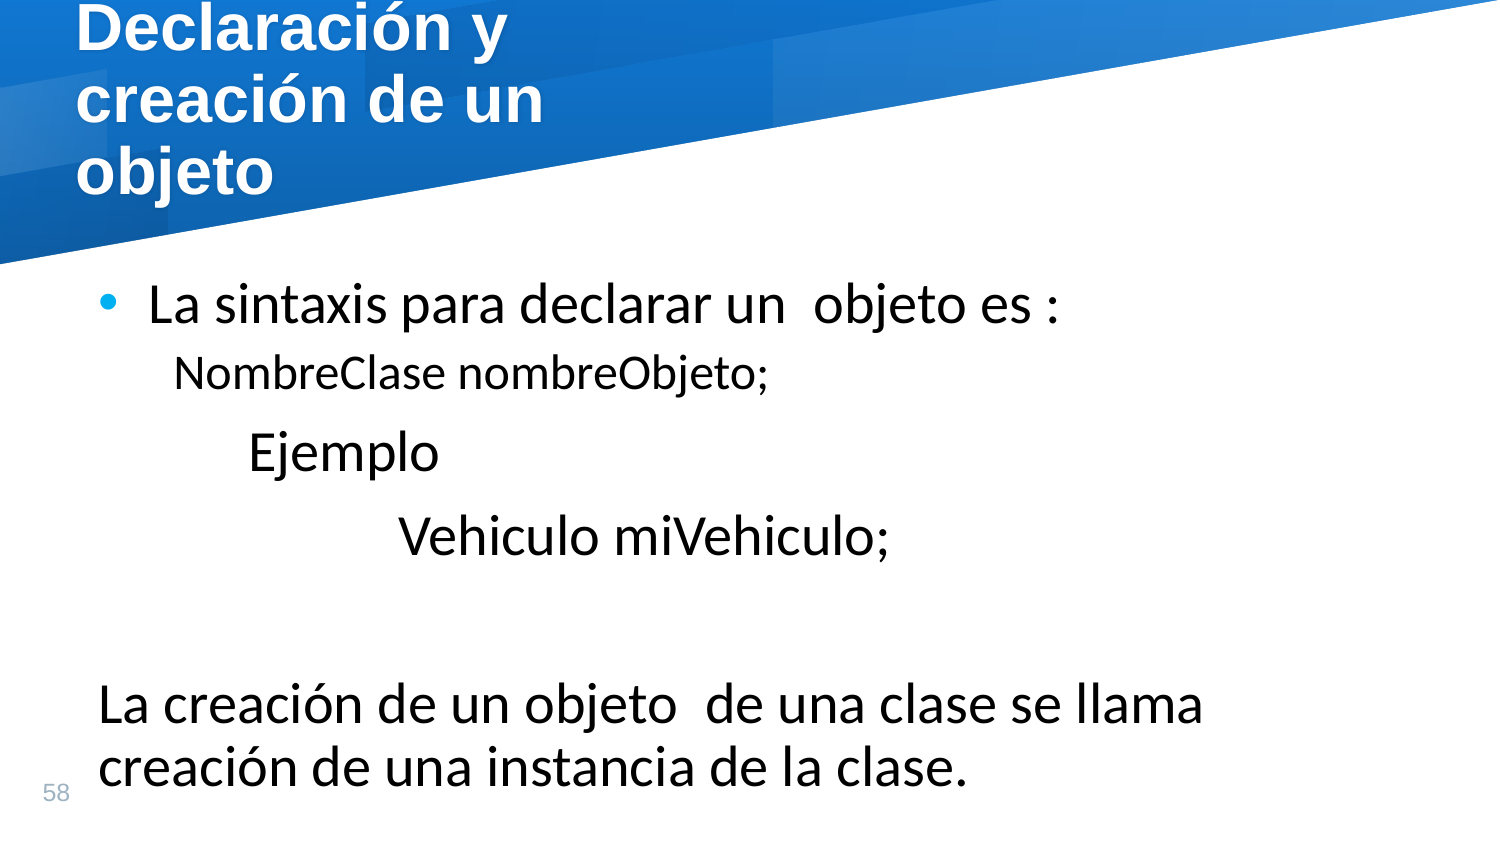

Declaración y creación de un objeto
 La sintaxis para declarar un  objeto es :
NombreClase nombreObjeto;
	Ejemplo
		Vehiculo miVehiculo;

La creación de un objeto  de una clase se llama creación de una instancia de la clase.

58